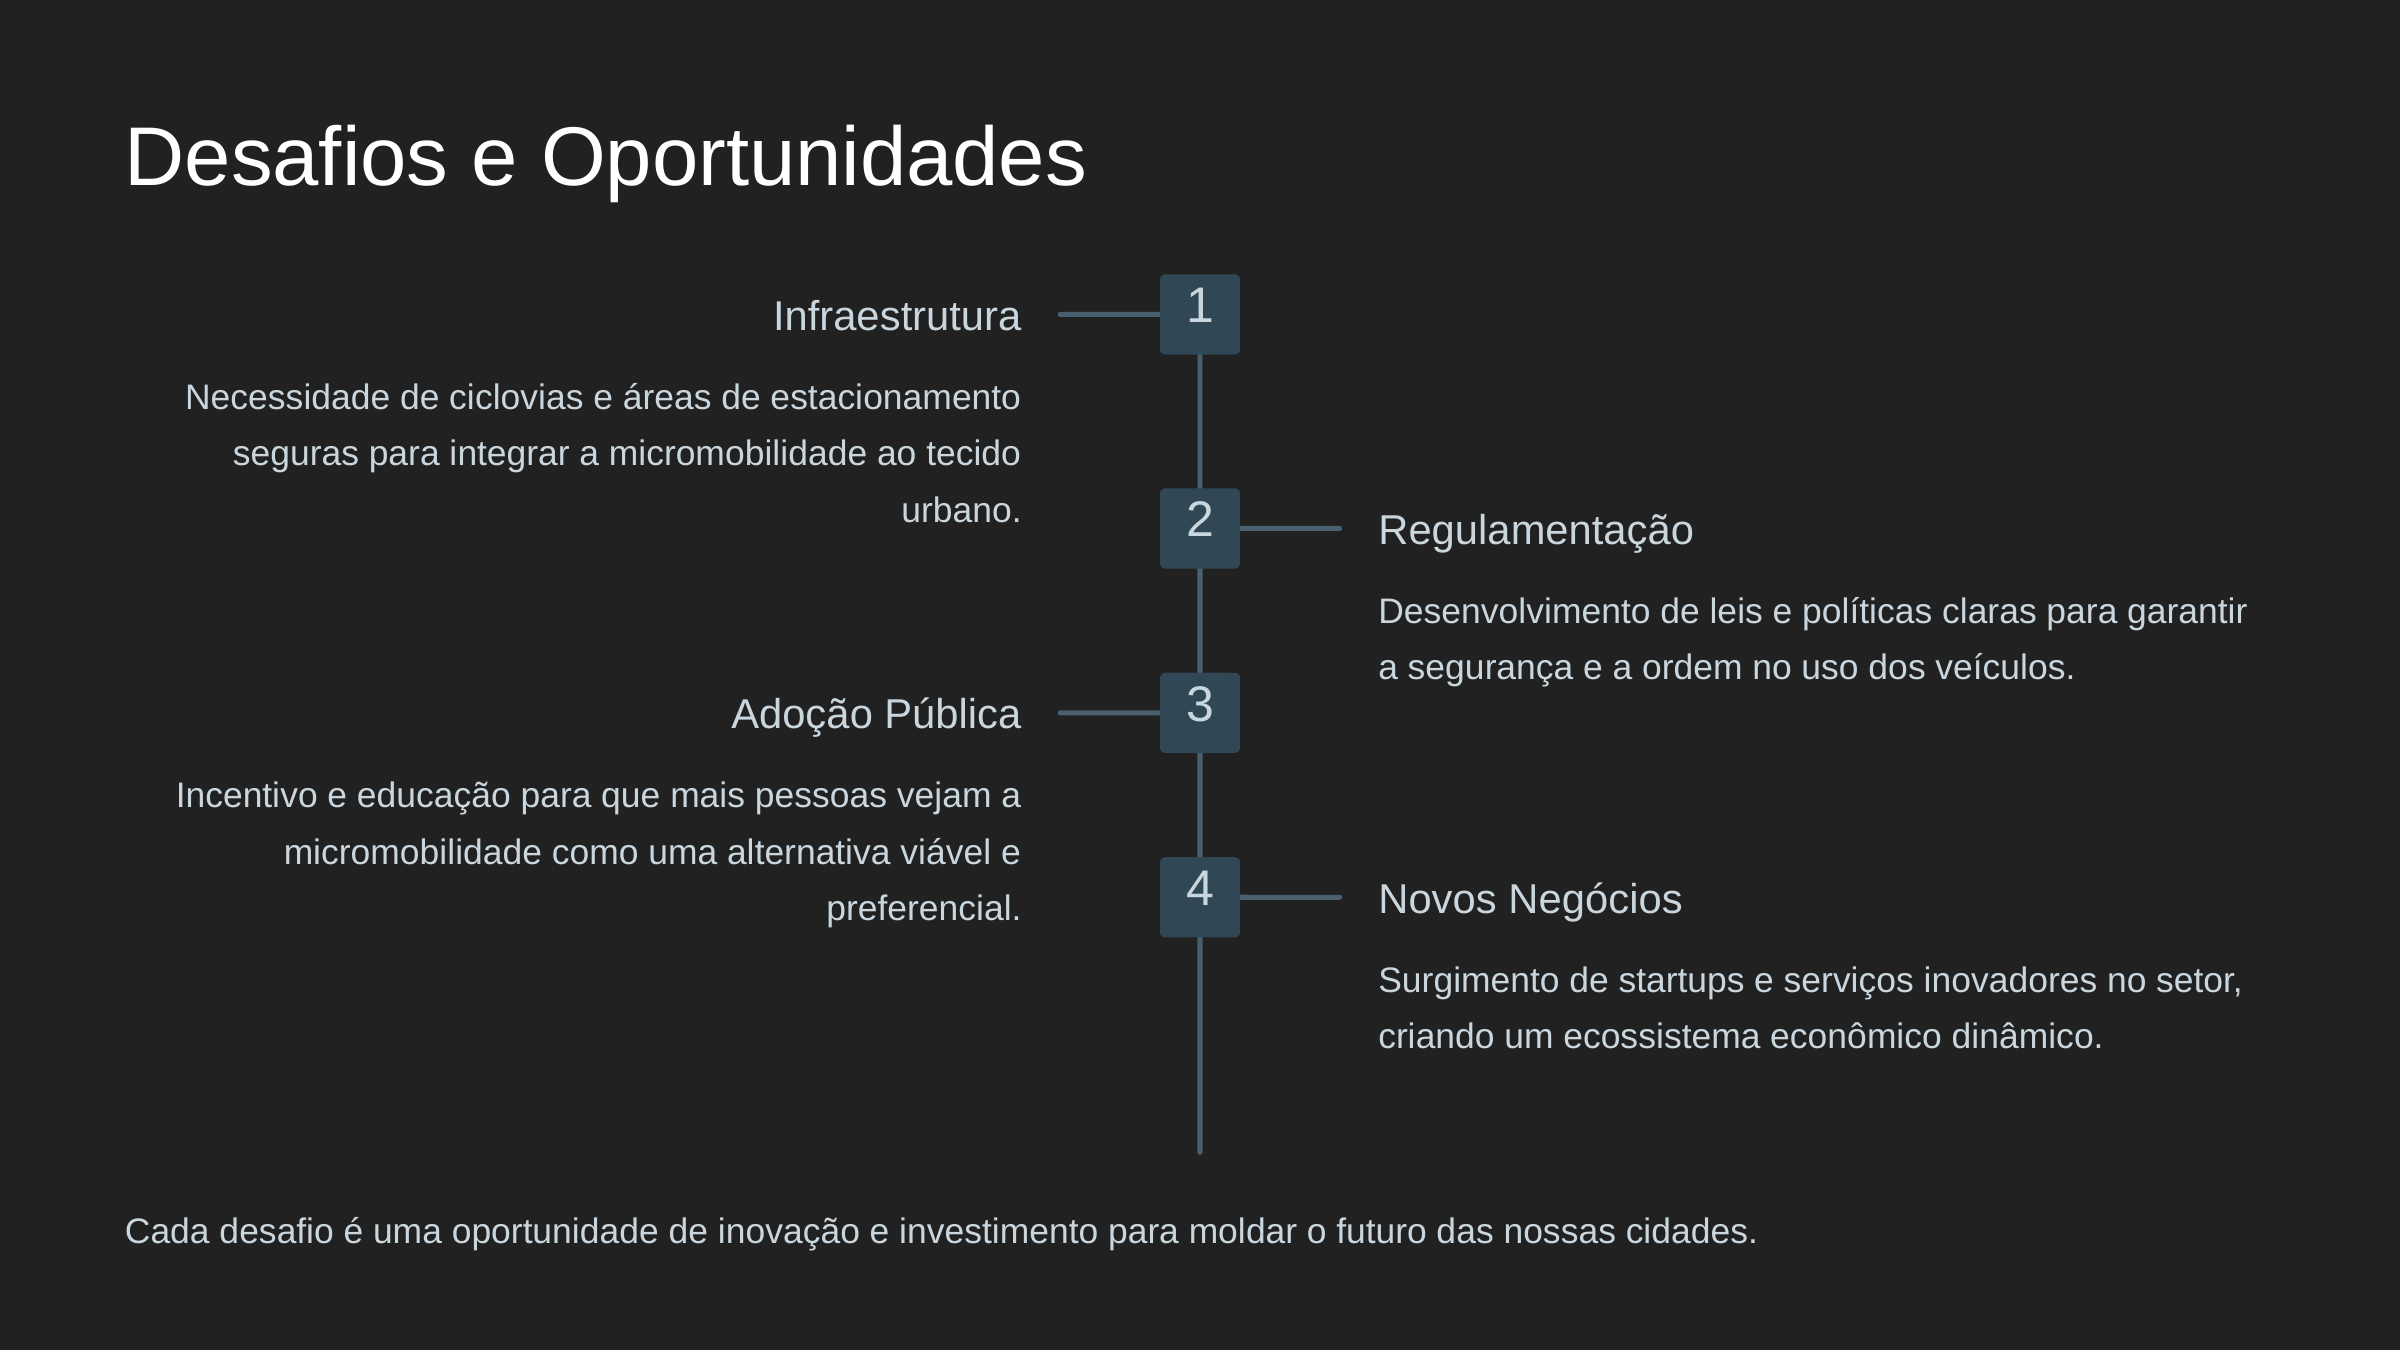

Desafios e Oportunidades

1
Infraestrutura

Necessidade de ciclovias e áreas de estacionamento seguras para integrar a micromobilidade ao tecido urbano.

2
Regulamentação

Desenvolvimento de leis e políticas claras para garantir a segurança e a ordem no uso dos veículos.

3
Adoção Pública

Incentivo e educação para que mais pessoas vejam a micromobilidade como uma alternativa viável e preferencial.

4
Novos Negócios

Surgimento de startups e serviços inovadores no setor, criando um ecossistema econômico dinâmico.
Cada desafio é uma oportunidade de inovação e investimento para moldar o futuro das nossas cidades.